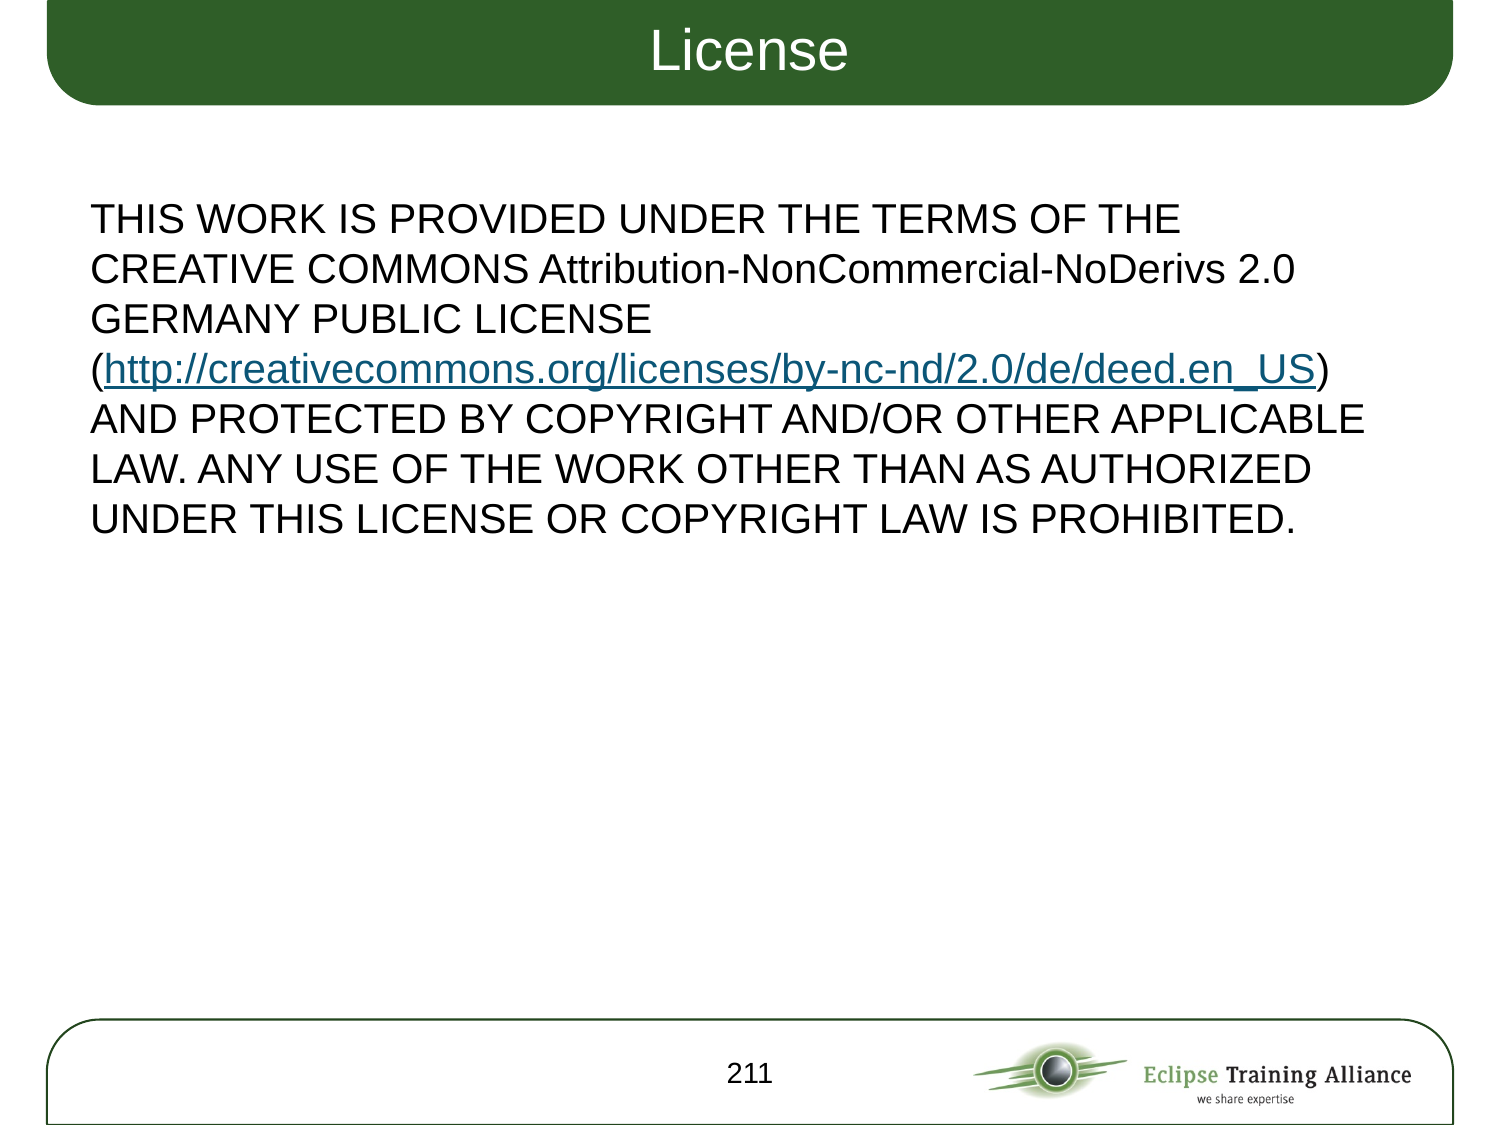

# License
THIS WORK IS PROVIDED UNDER THE TERMS OF THE
CREATIVE COMMONS Attribution-NonCommercial-NoDerivs 2.0 GERMANY PUBLIC LICENSE
(http://creativecommons.org/licenses/by-nc-nd/2.0/de/deed.en_US) AND PROTECTED BY COPYRIGHT AND/OR OTHER APPLICABLE LAW. ANY USE OF THE WORK OTHER THAN AS AUTHORIZED UNDER THIS LICENSE OR COPYRIGHT LAW IS PROHIBITED.